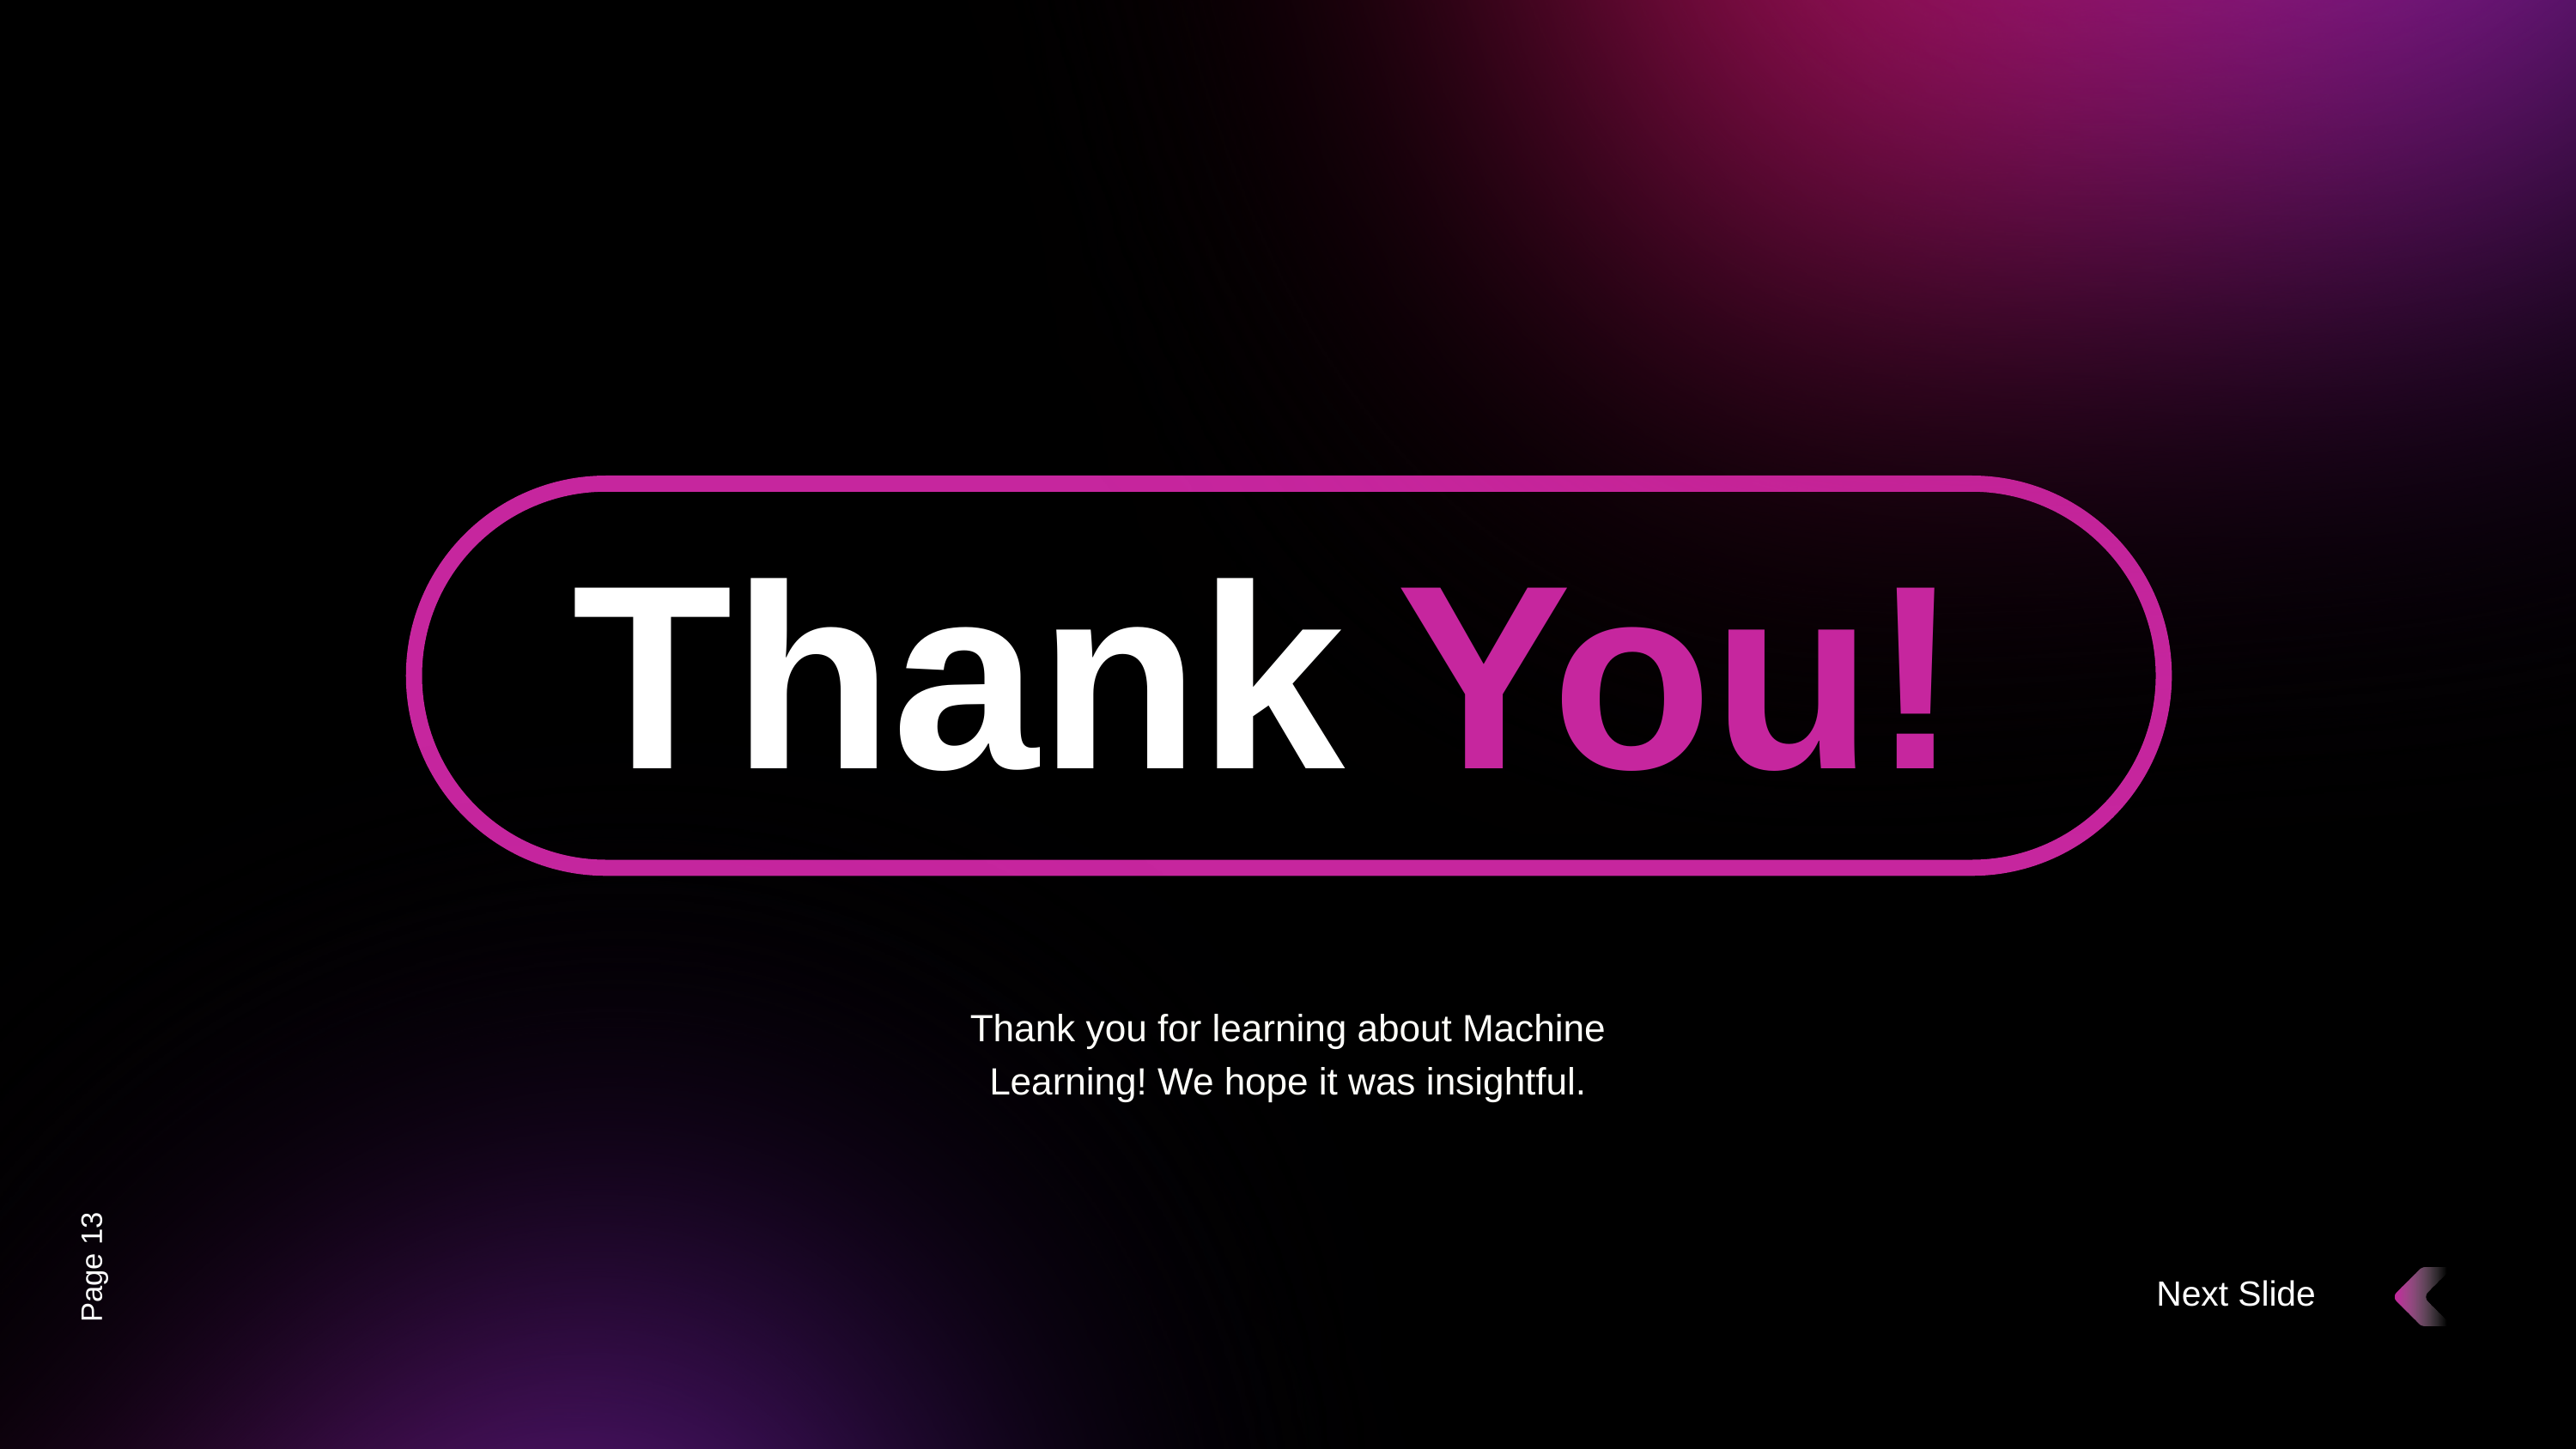

Thank
You!

Thank you for learning about Machine Learning! We hope it was insightful.
Page 13

Next Slide